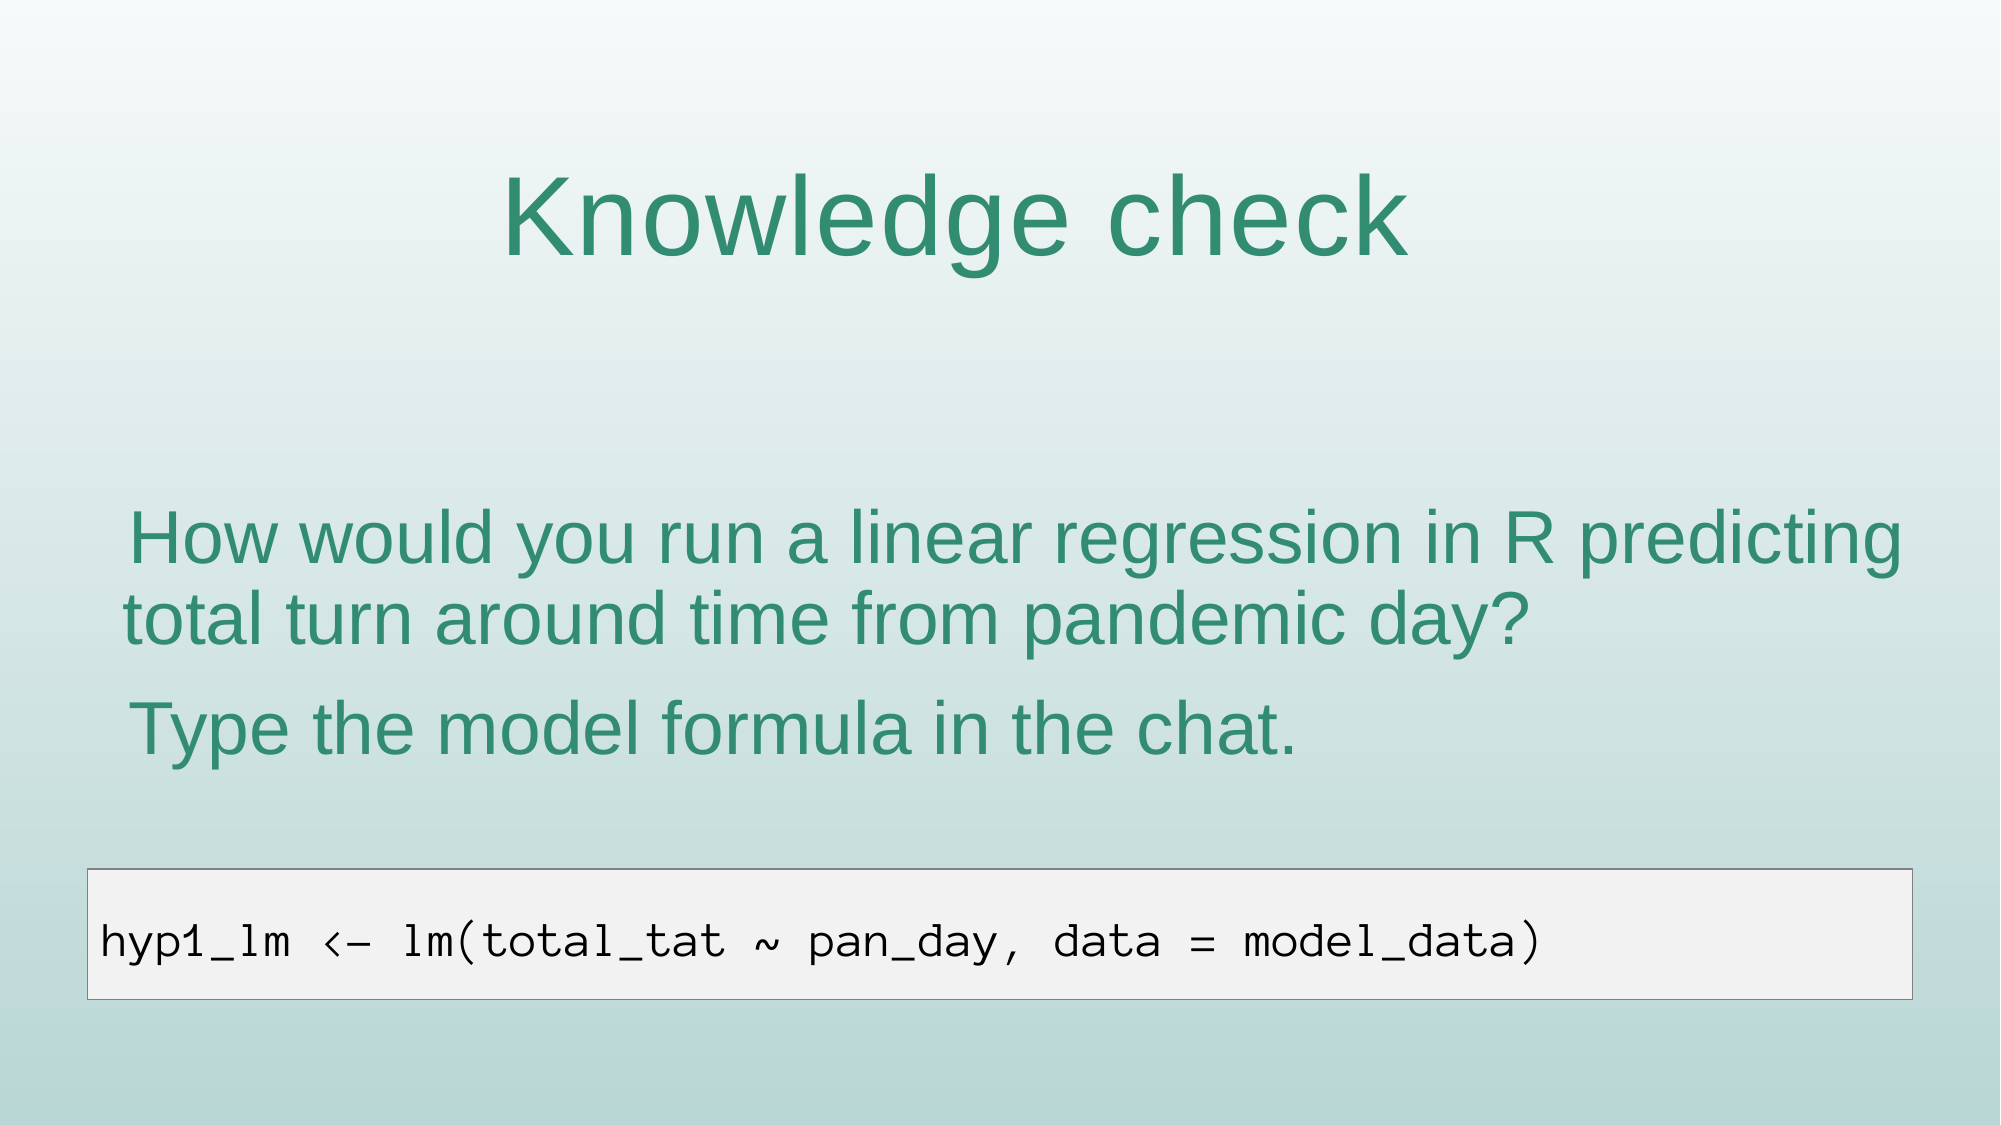

# Knowledge check
How would you run a linear regression in R predicting total turn around time from pandemic day?
Type the model formula in the chat.

hyp1_lm <- lm(total_tat ~ pan_day, data = model_data)